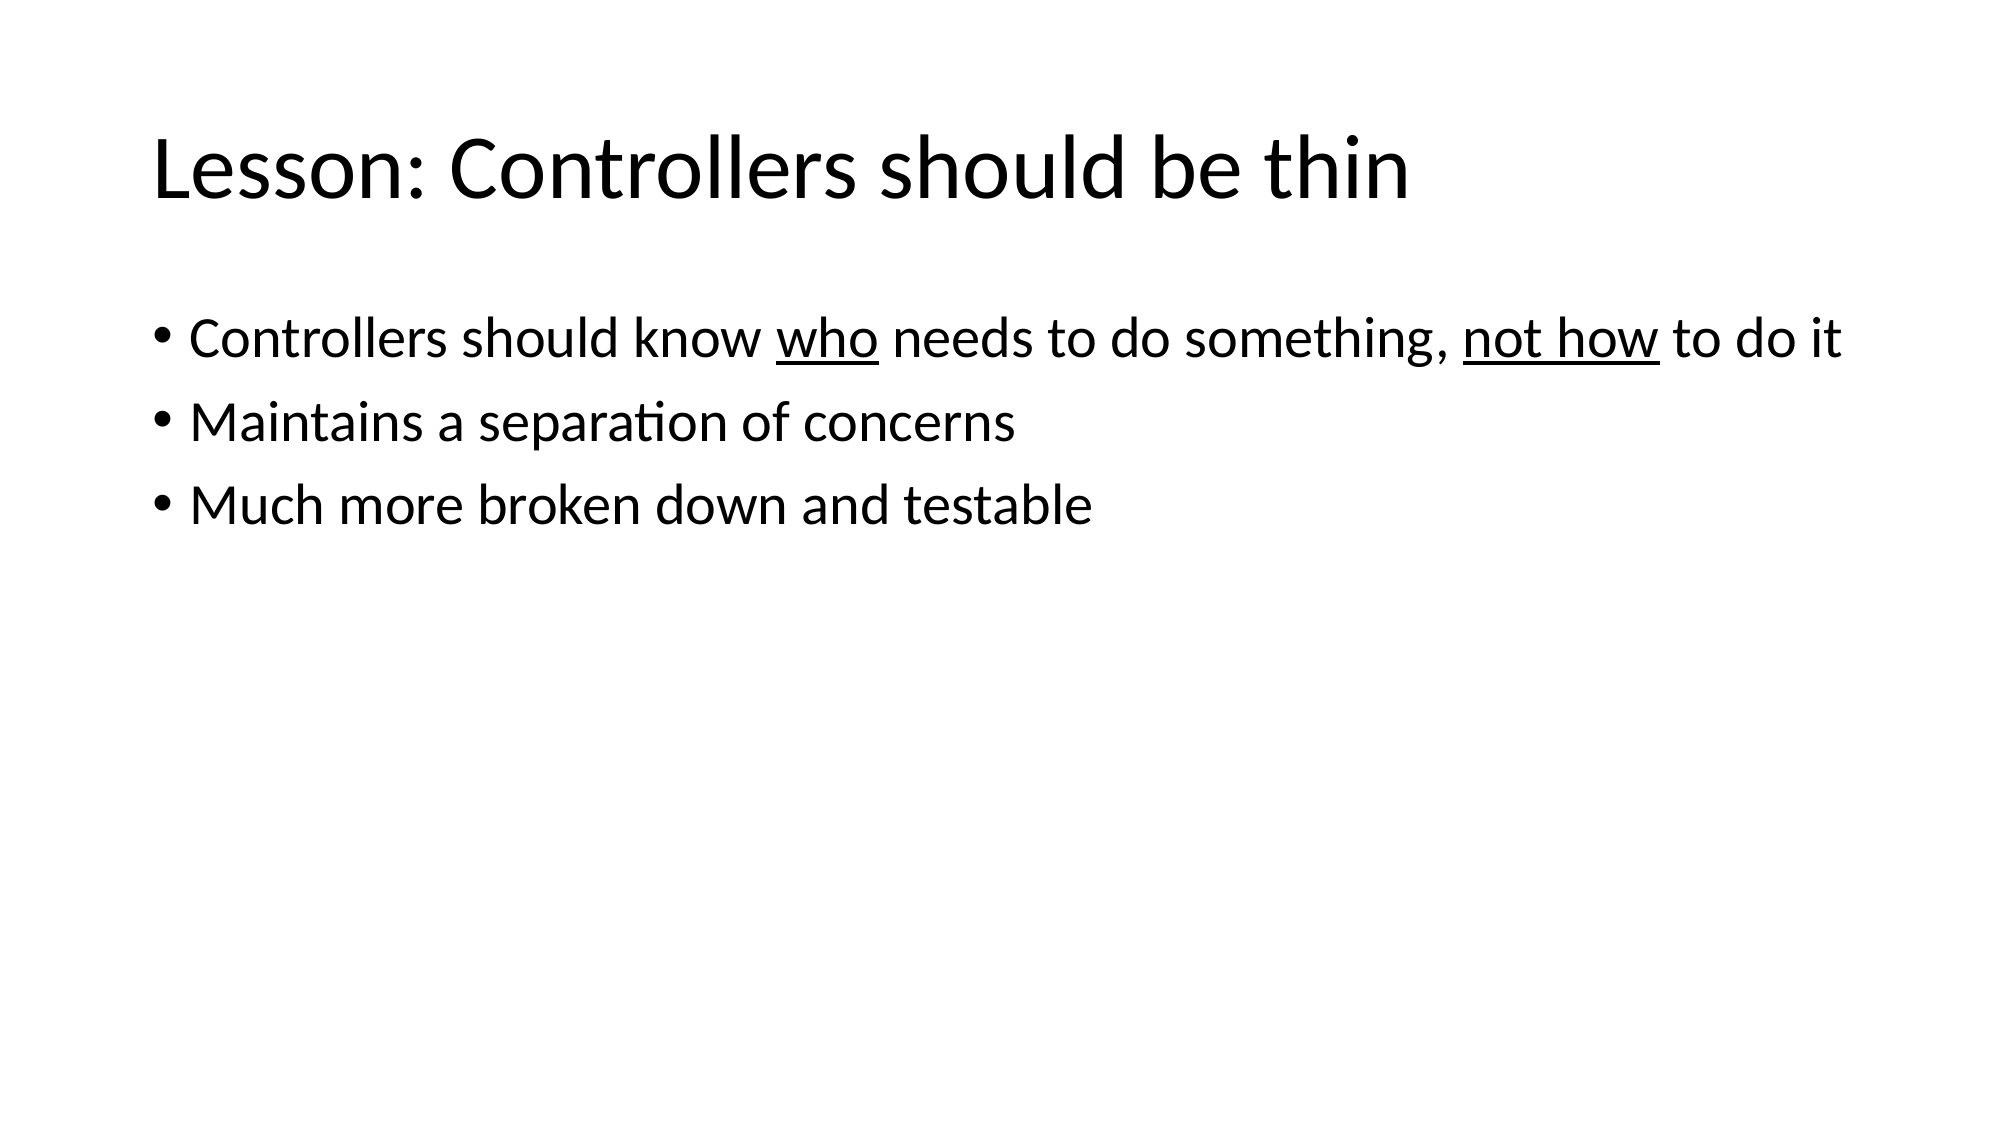

# Lesson: Controllers should be thin
Controllers should know who needs to do something, not how to do it
Maintains a separation of concerns
Much more broken down and testable